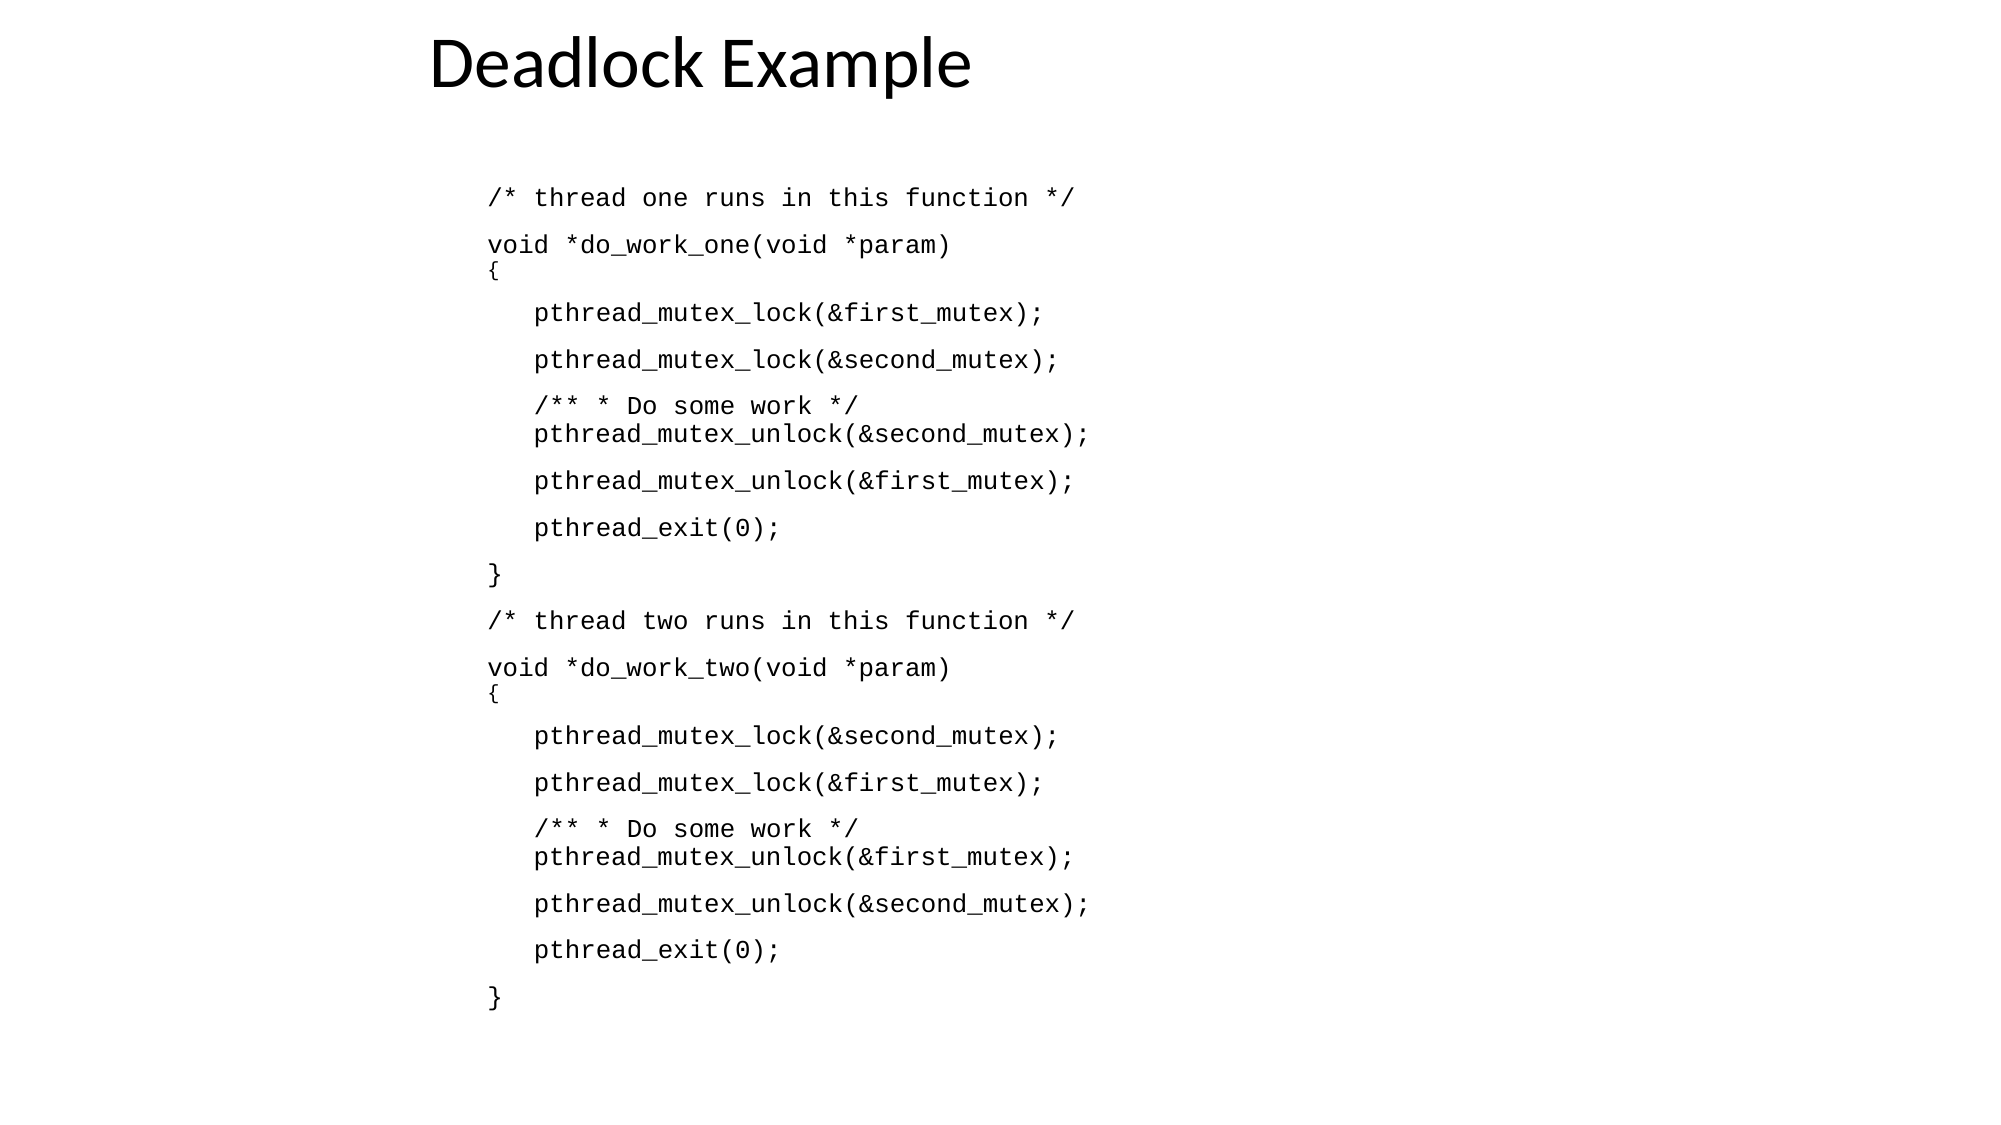

# Deadlock Example
/* thread one runs in this function */
void *do_work_one(void *param)
{
   pthread_mutex_lock(&first_mutex);
   pthread_mutex_lock(&second_mutex);
   /** * Do some work */
   pthread_mutex_unlock(&second_mutex);
   pthread_mutex_unlock(&first_mutex);
   pthread_exit(0);
}
/* thread two runs in this function */
void *do_work_two(void *param)
{
   pthread_mutex_lock(&second_mutex);
   pthread_mutex_lock(&first_mutex);
   /** * Do some work */
   pthread_mutex_unlock(&first_mutex);
   pthread_mutex_unlock(&second_mutex);
   pthread_exit(0);
}